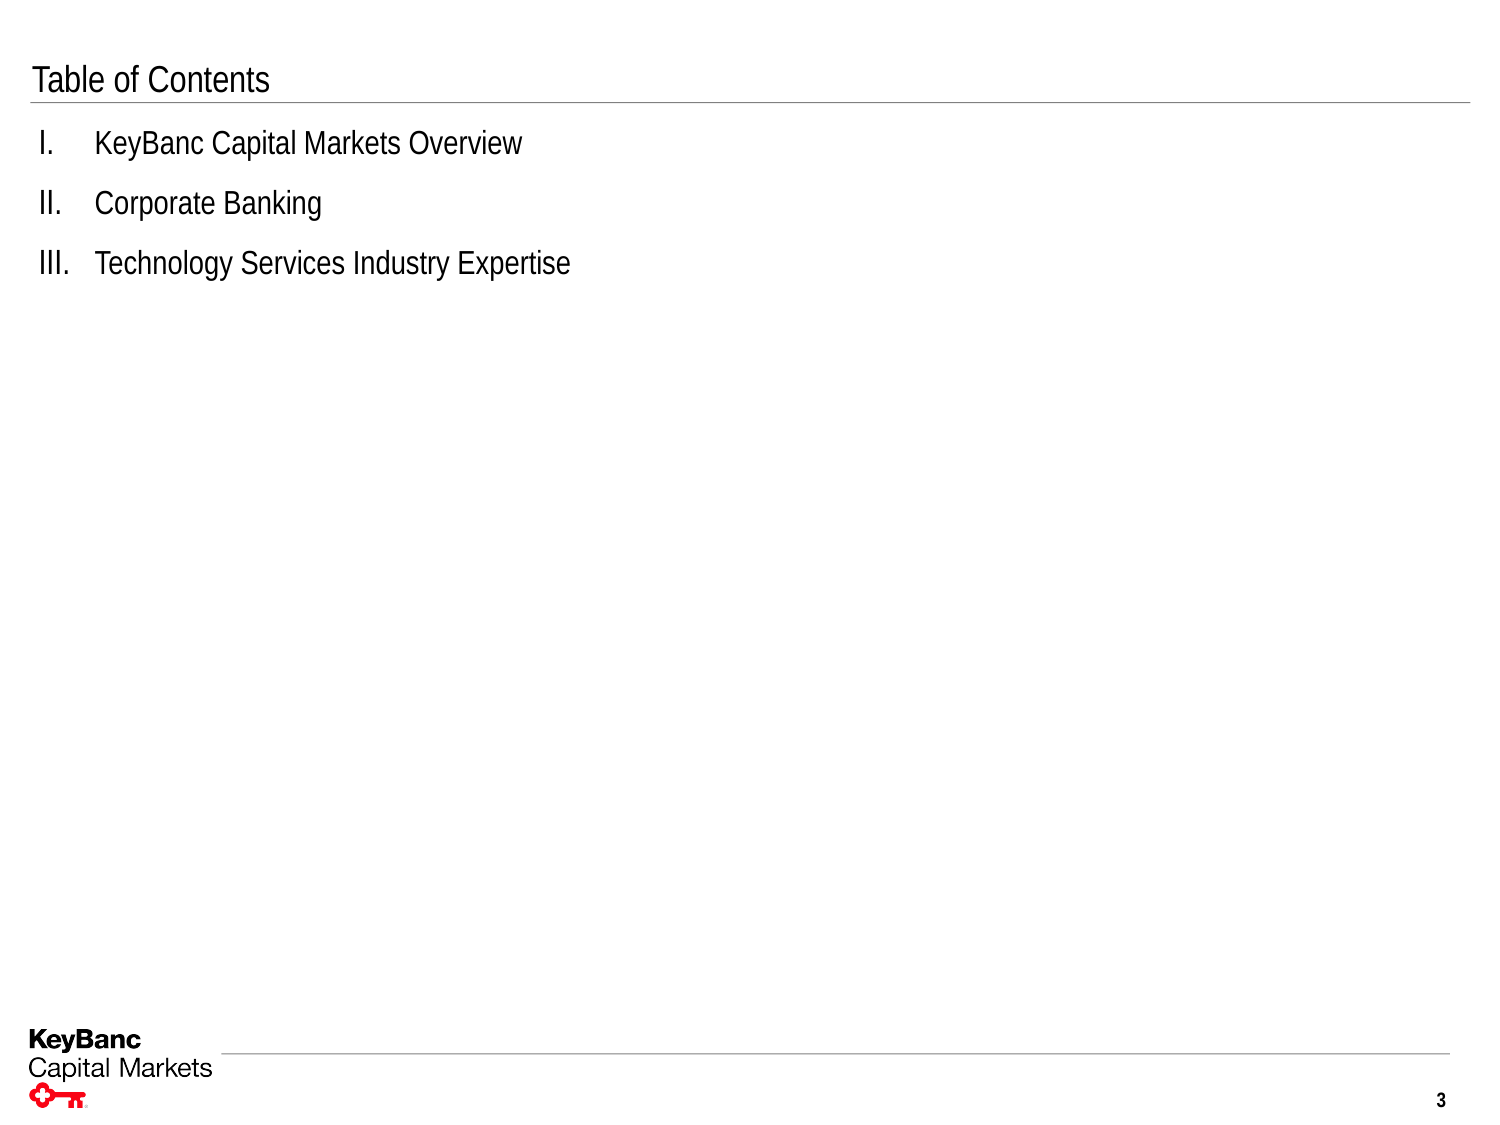

# Table of Contents
KeyBanc Capital Markets Overview
Corporate Banking
Technology Services Industry Expertise